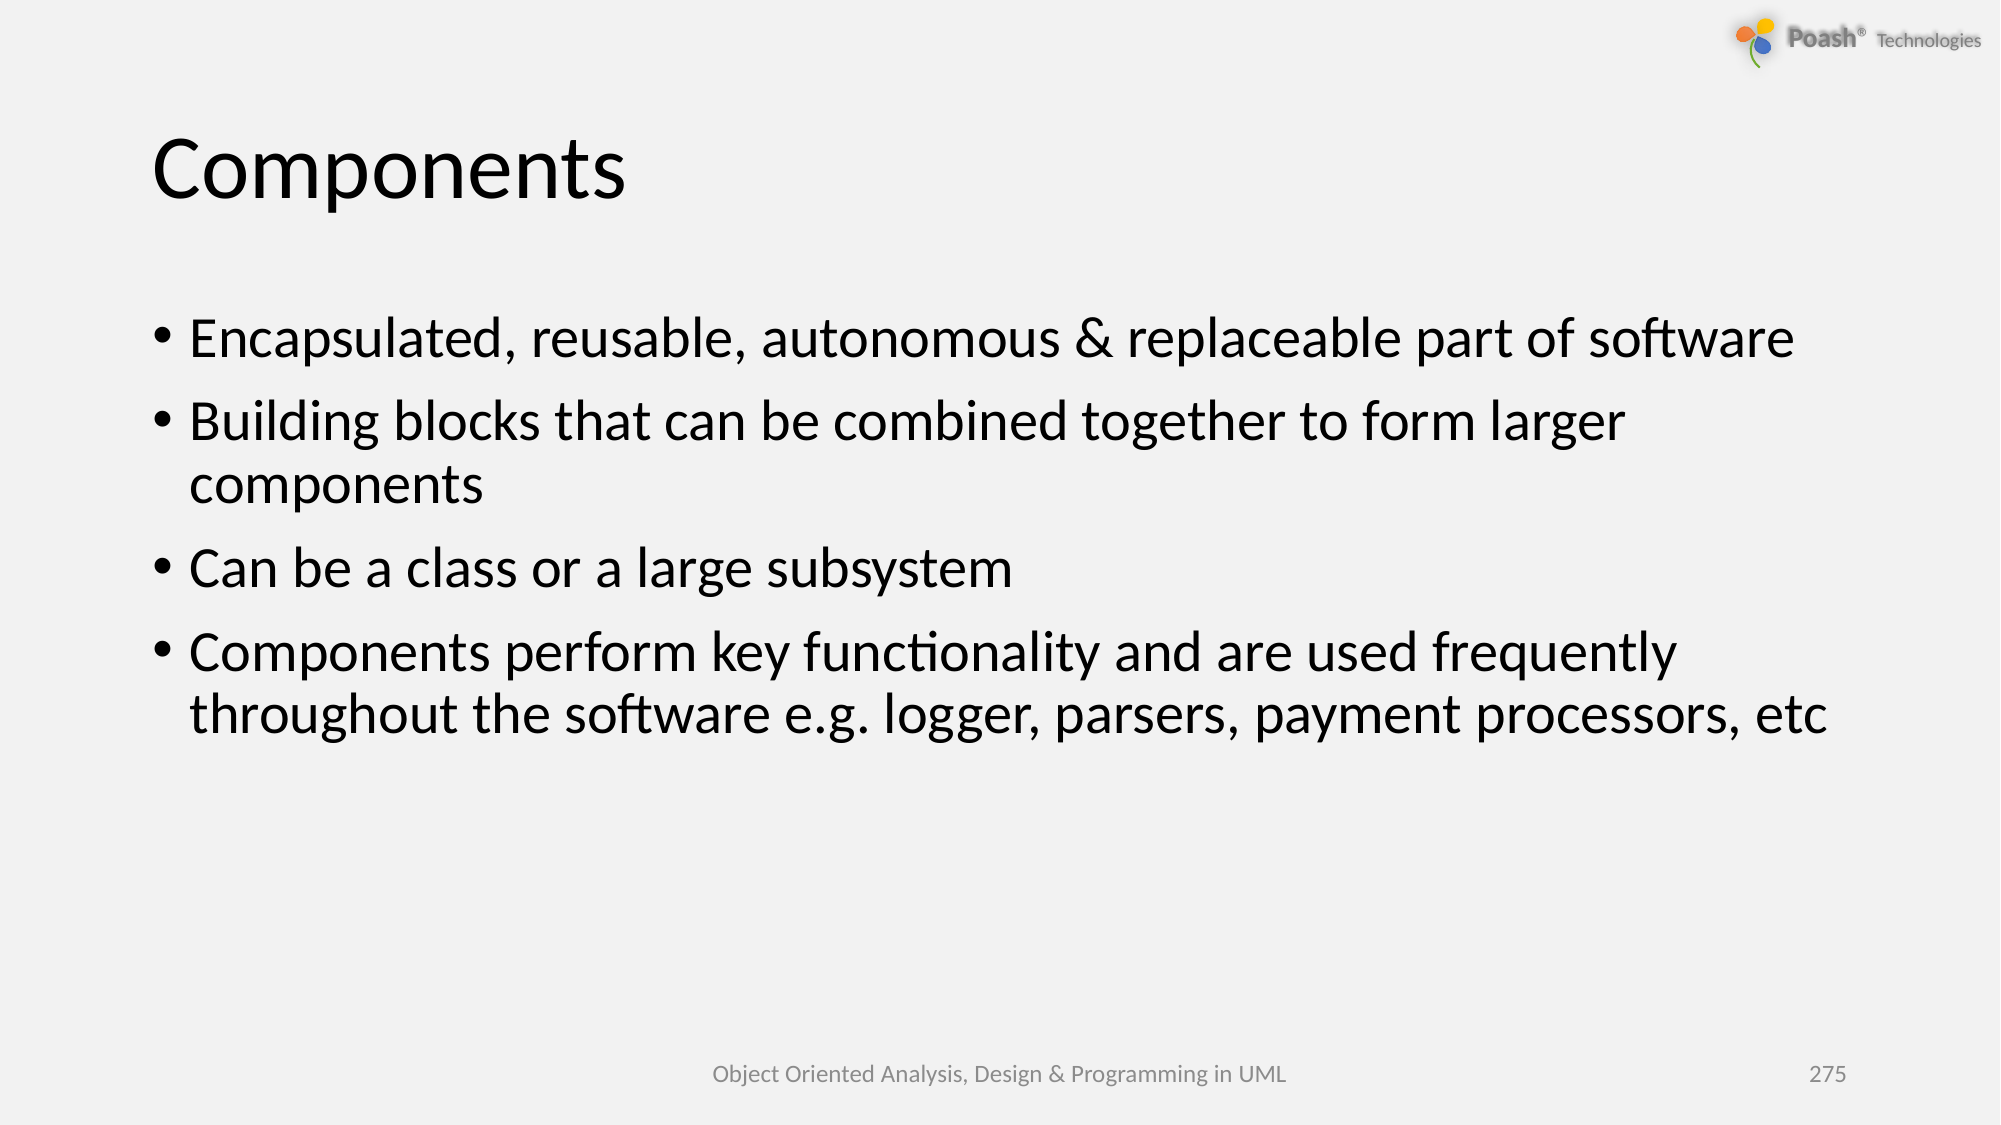

# Components
Encapsulated, reusable, autonomous & replaceable part of software
Building blocks that can be combined together to form larger components
Can be a class or a large subsystem
Components perform key functionality and are used frequently throughout the software e.g. logger, parsers, payment processors, etc
Object Oriented Analysis, Design & Programming in UML
275